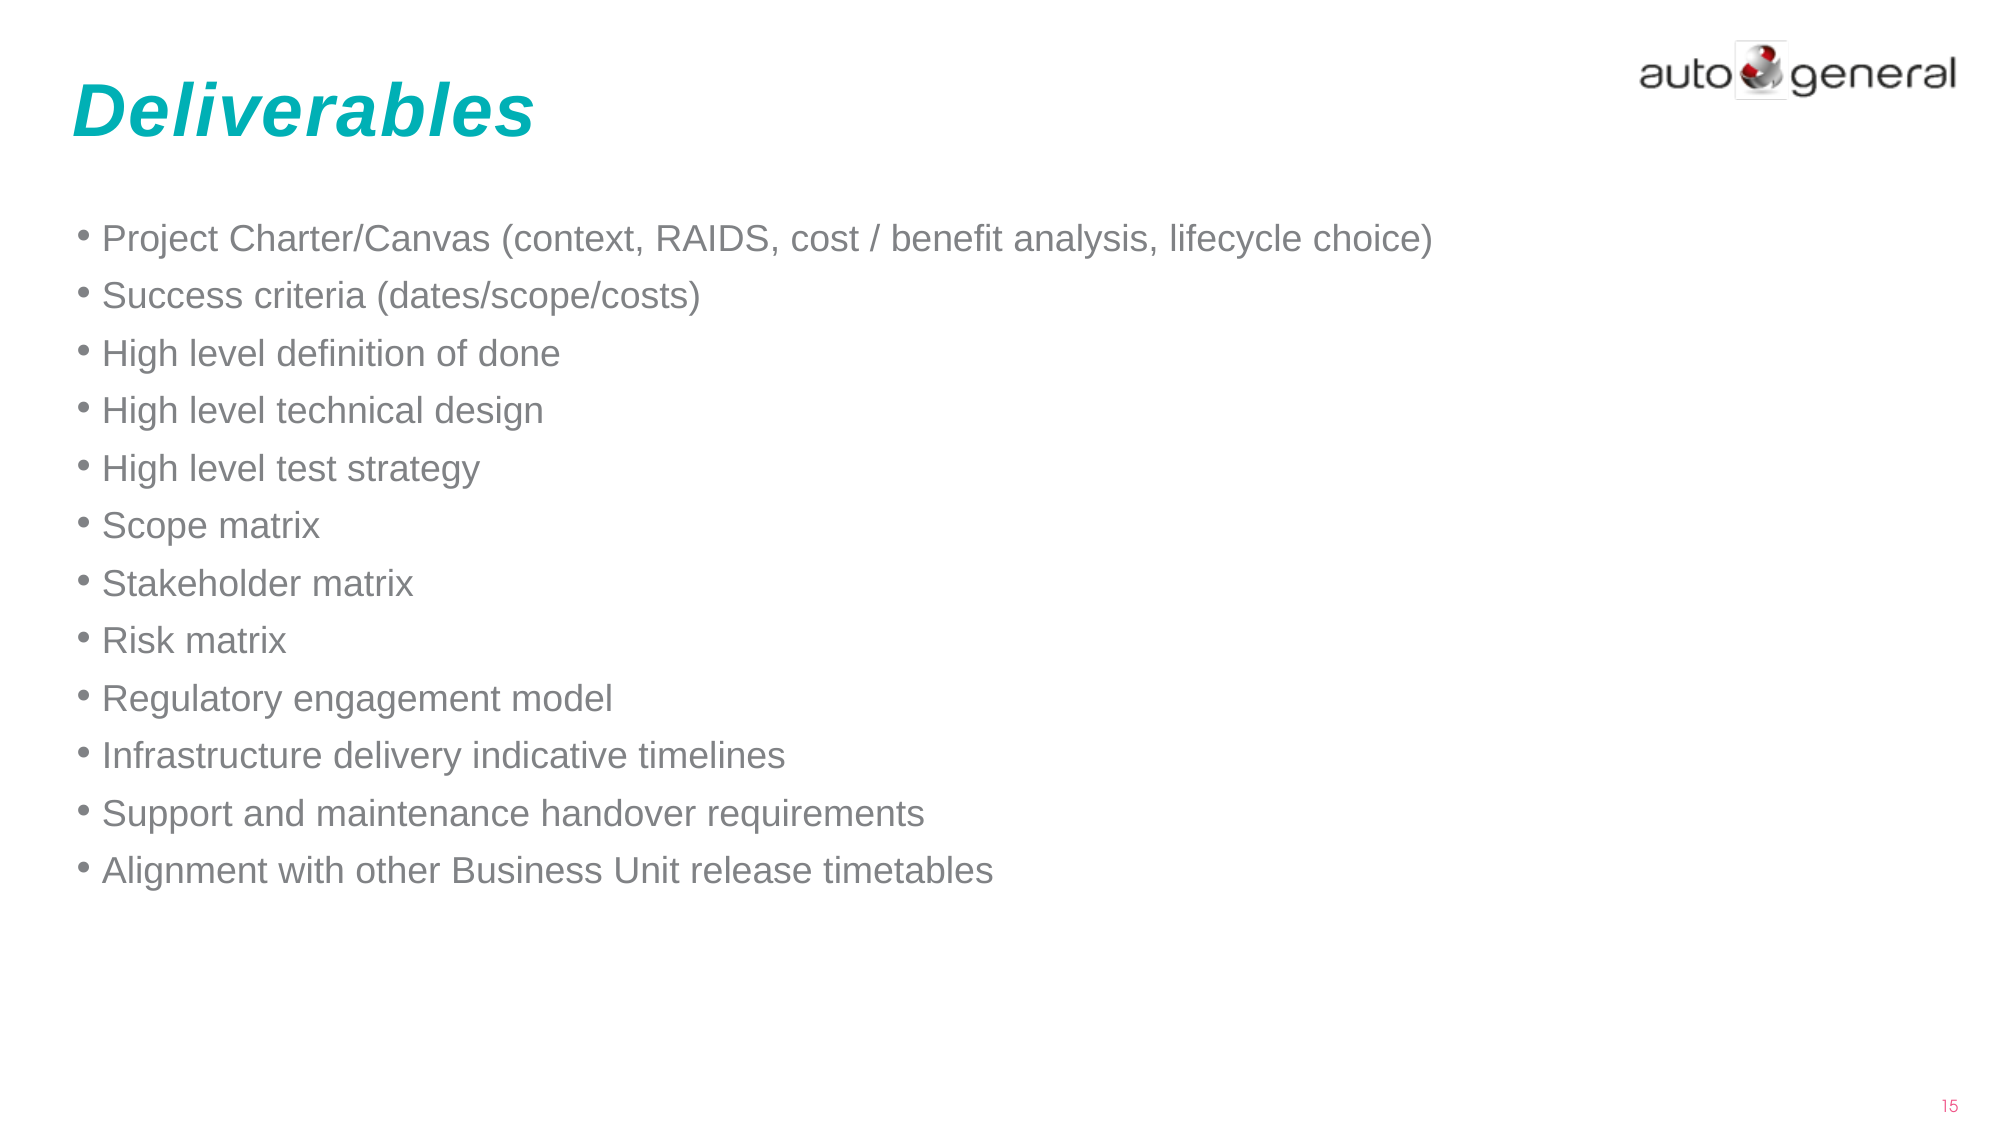

# Deliverables
Project Charter/Canvas (context, RAIDS, cost / benefit analysis, lifecycle choice)
Success criteria (dates/scope/costs)
High level definition of done
High level technical design
High level test strategy
Scope matrix
Stakeholder matrix
Risk matrix
Regulatory engagement model
Infrastructure delivery indicative timelines
Support and maintenance handover requirements
Alignment with other Business Unit release timetables